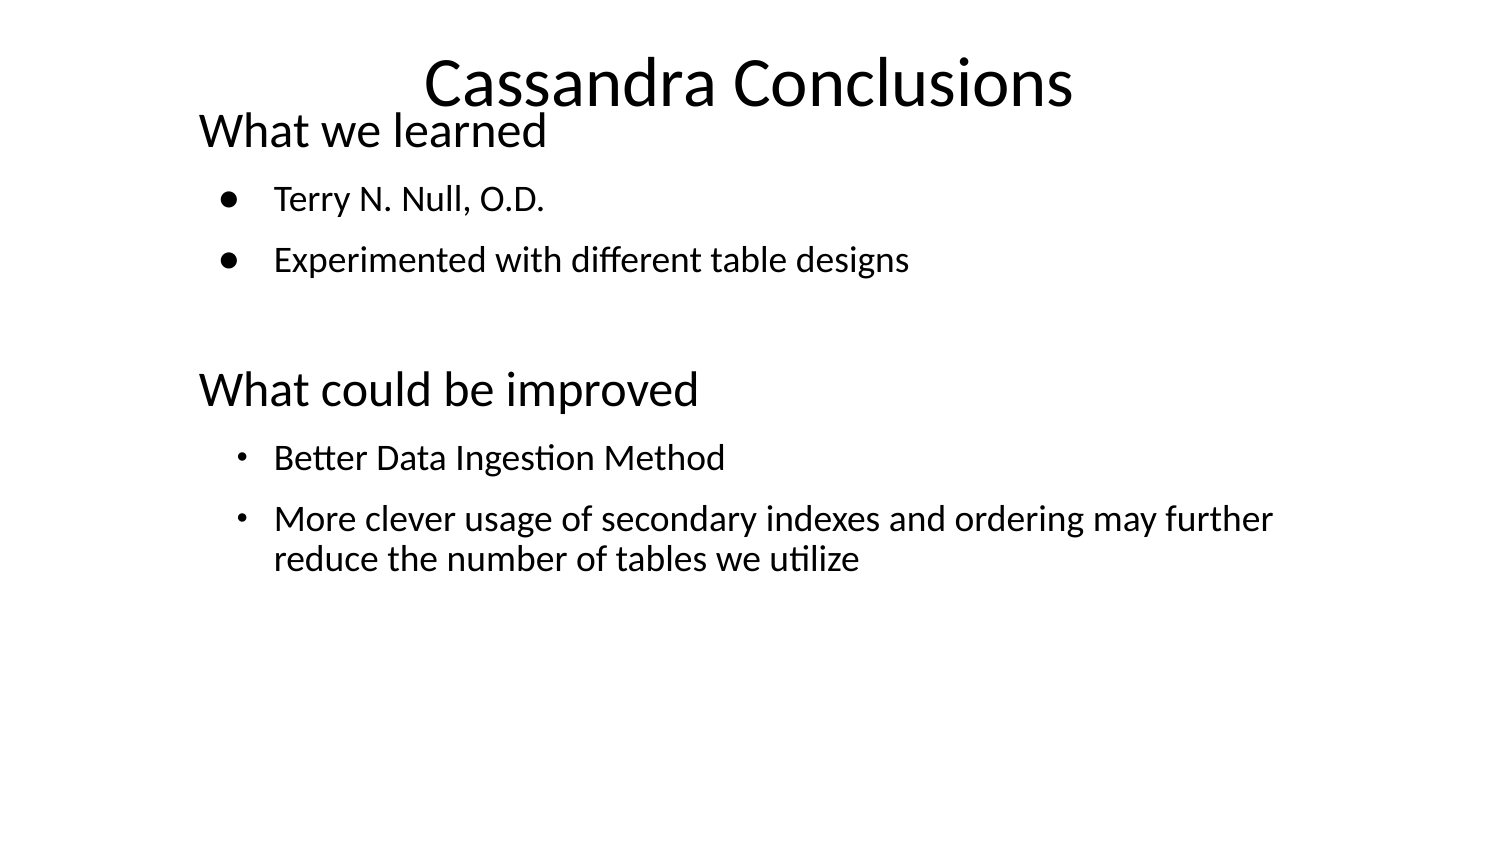

# Cassandra Conclusions

What we learned
Terry N. Null, O.D.
Experimented with different table designs

What could be improved
Better Data Ingestion Method
More clever usage of secondary indexes and ordering may further reduce the number of tables we utilize